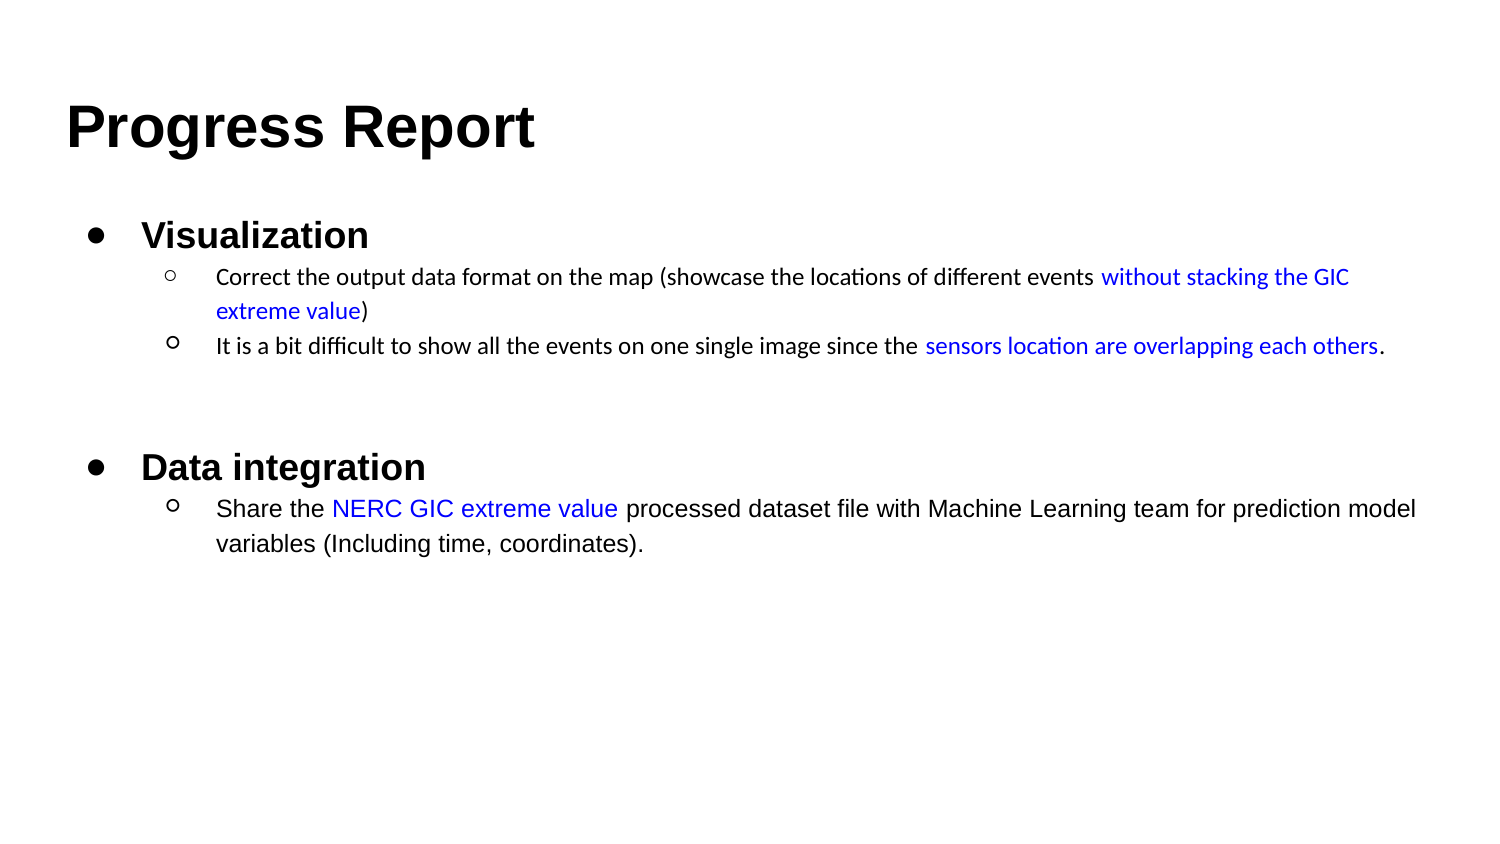

# Progress Report
Visualization
Correct the output data format on the map (showcase the locations of different events without stacking the GIC extreme value)
It is a bit difficult to show all the events on one single image since the sensors location are overlapping each others.

Data integration
Share the NERC GIC extreme value processed dataset file with Machine Learning team for prediction model variables (Including time, coordinates).